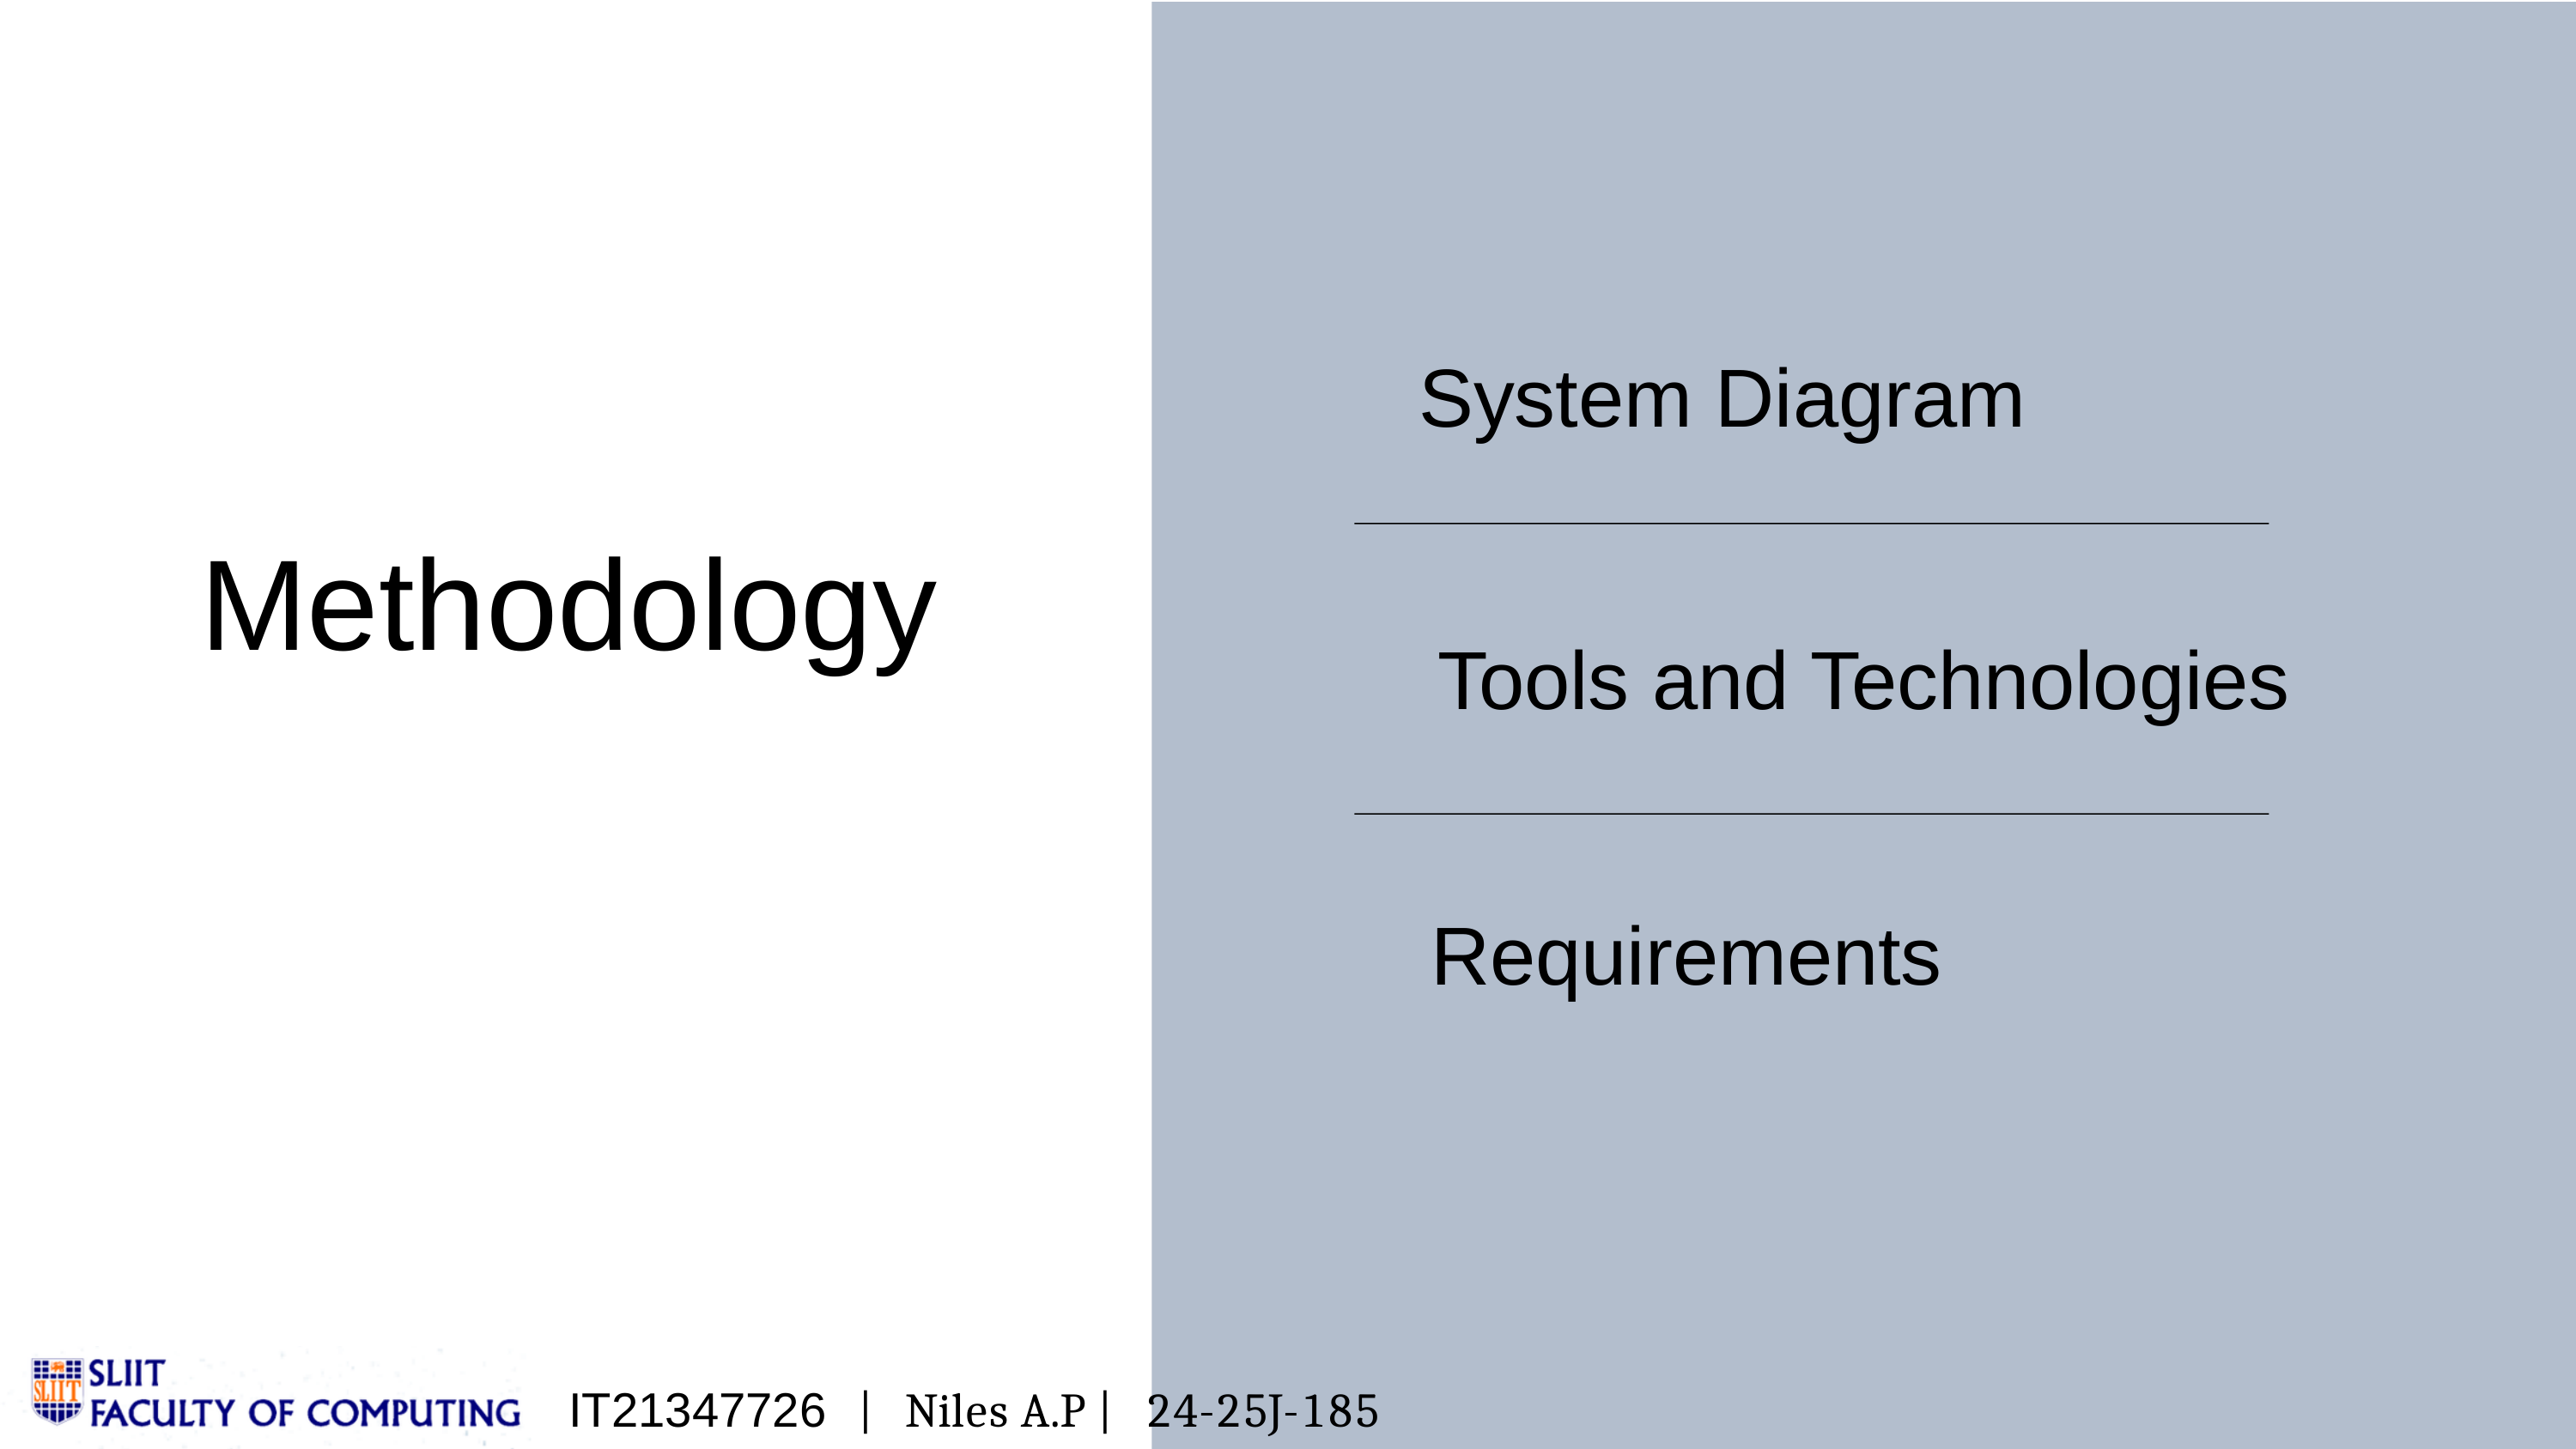

System Diagram
Methodology

Tools and Technologies

Requirements

IT21347726   |   Niles A.P |   24-25J-185